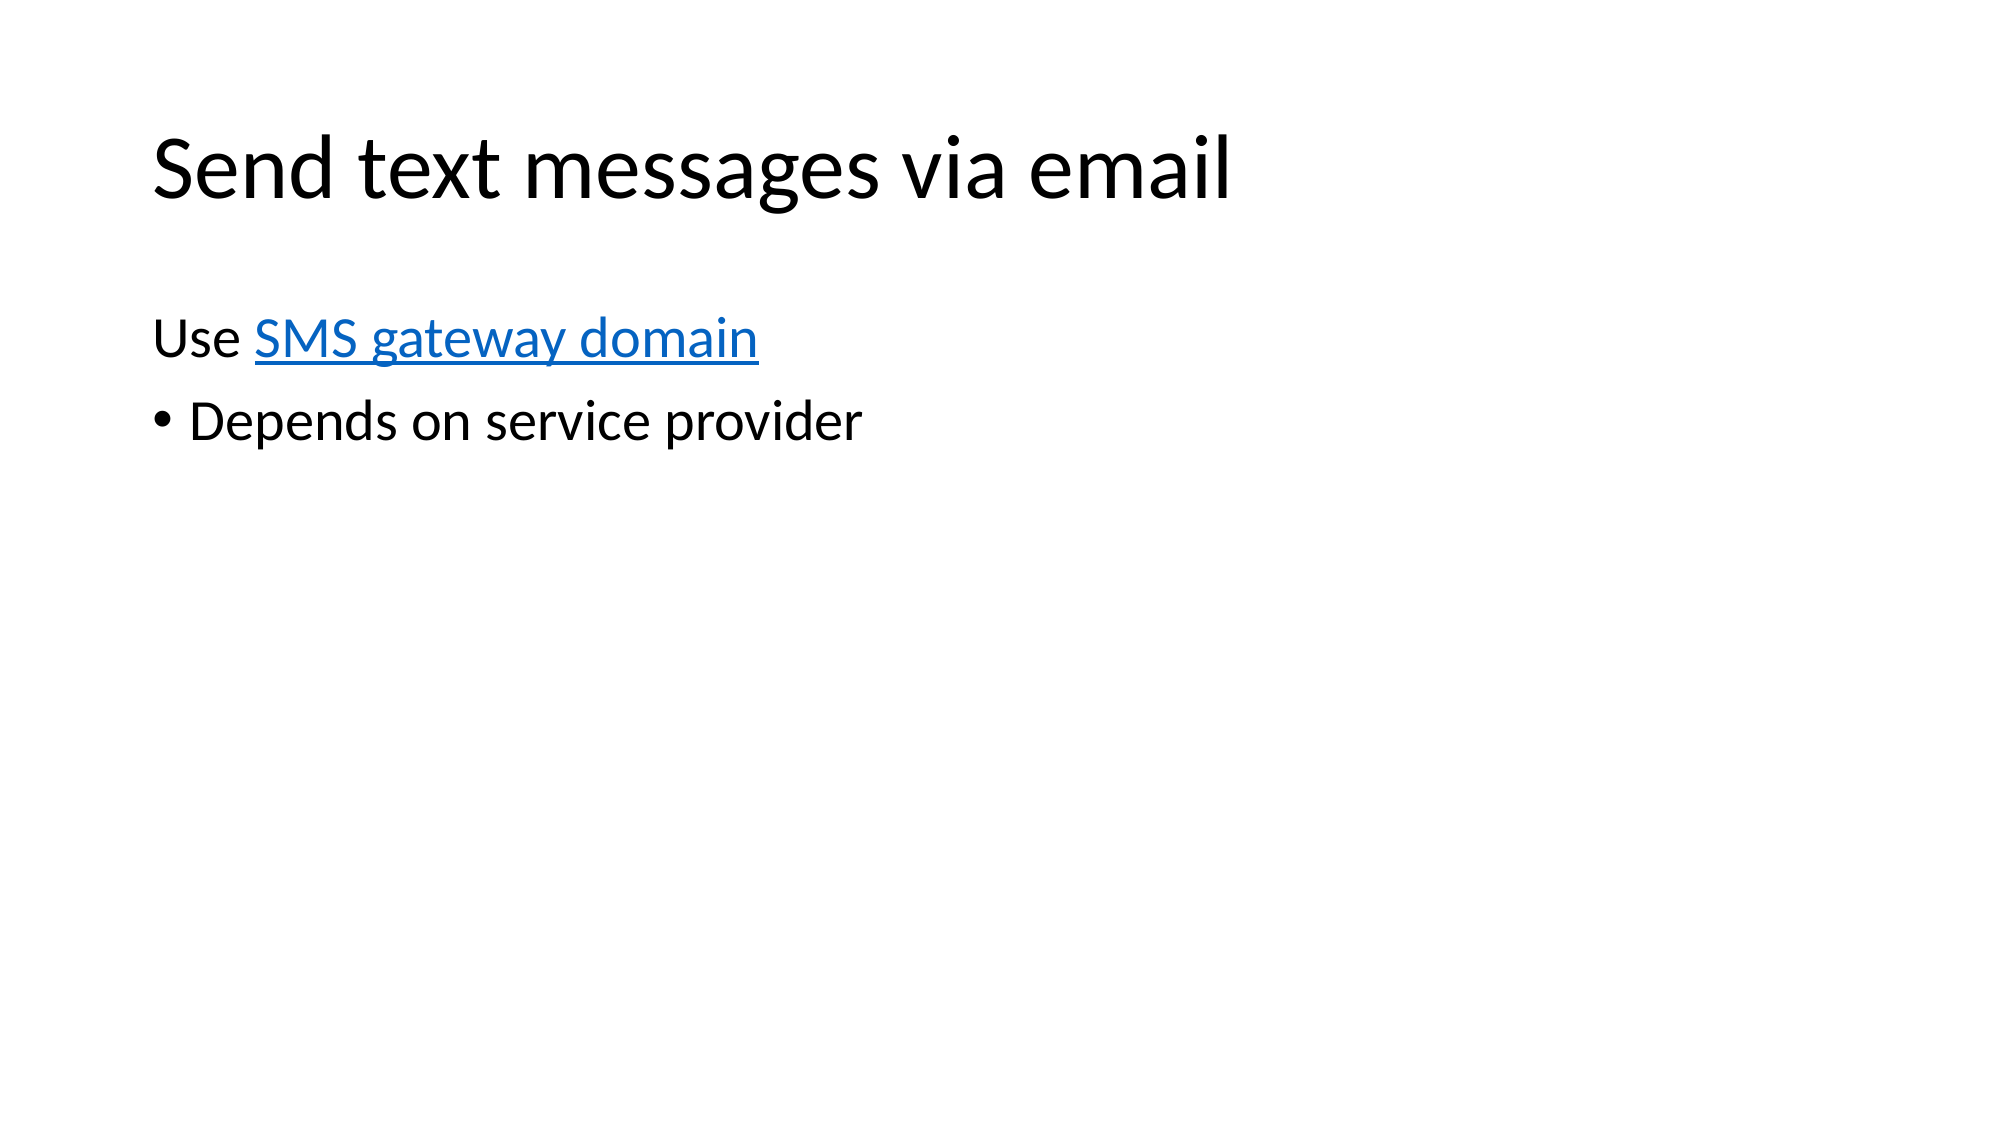

# Send text messages via email
Use SMS gateway domain
Depends on service provider